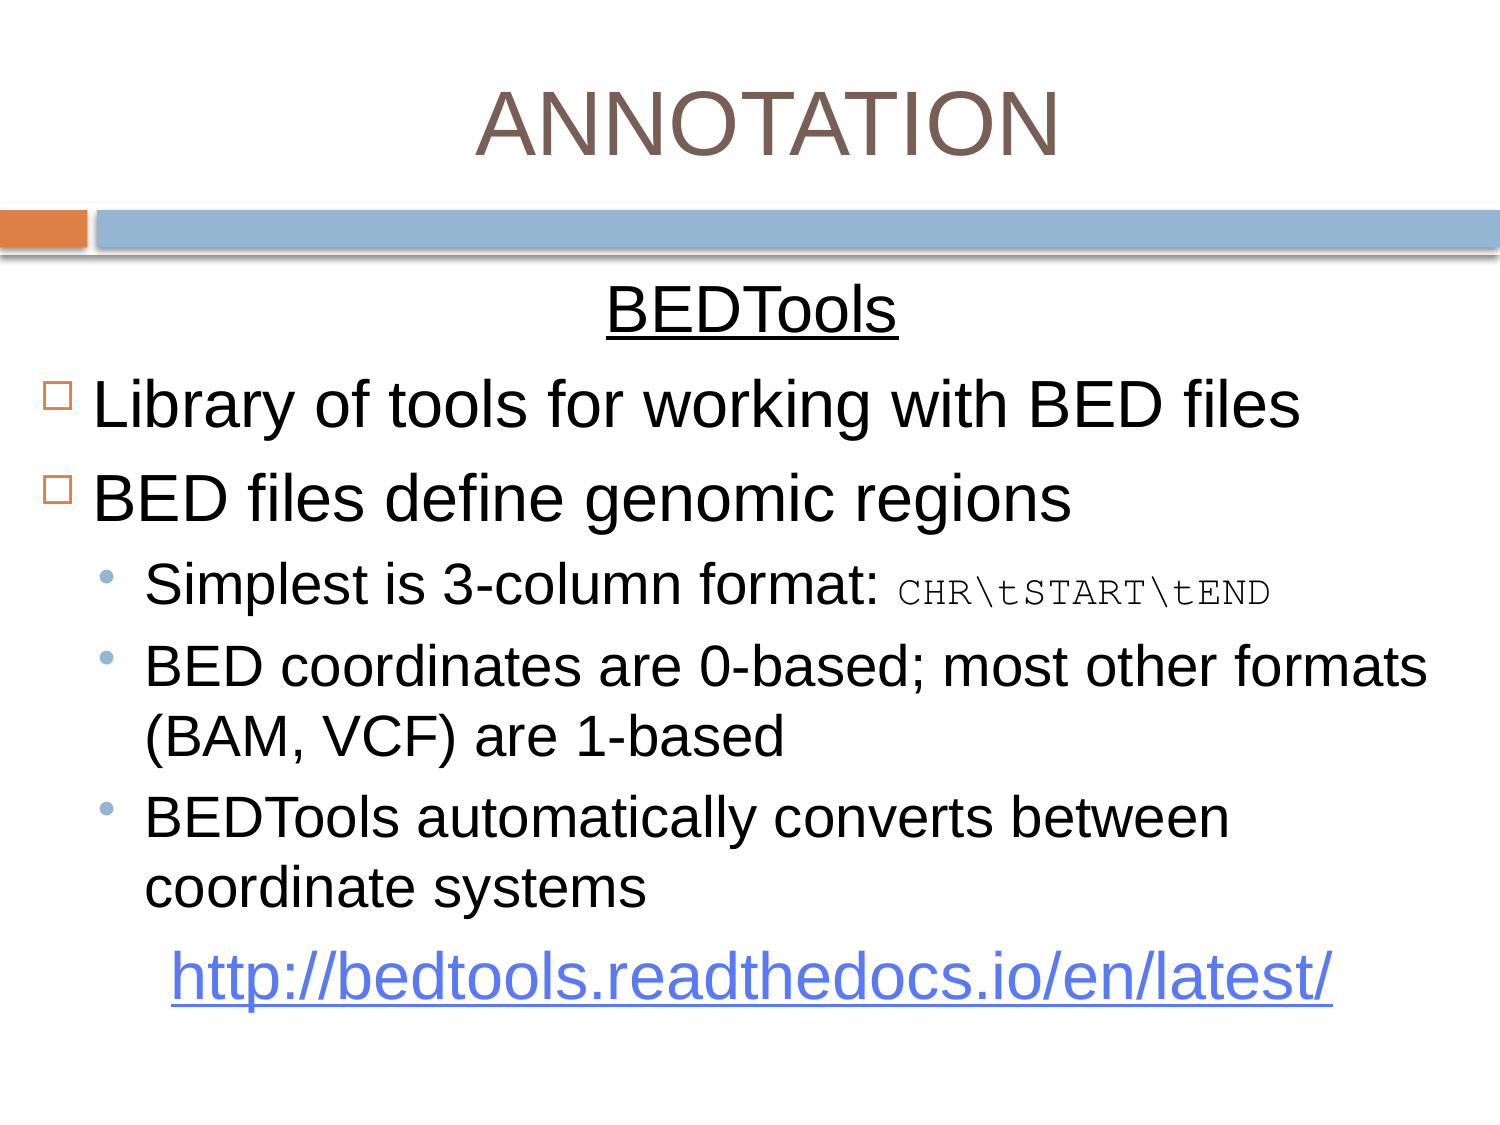

# ANNOTATION
BEDTools
Library of tools for working with BED files
BED files define genomic regions
Simplest is 3-column format: CHR\tSTART\tEND
BED coordinates are 0-based; most other formats (BAM, VCF) are 1-based
BEDTools automatically converts between coordinate systems
http://bedtools.readthedocs.io/en/latest/